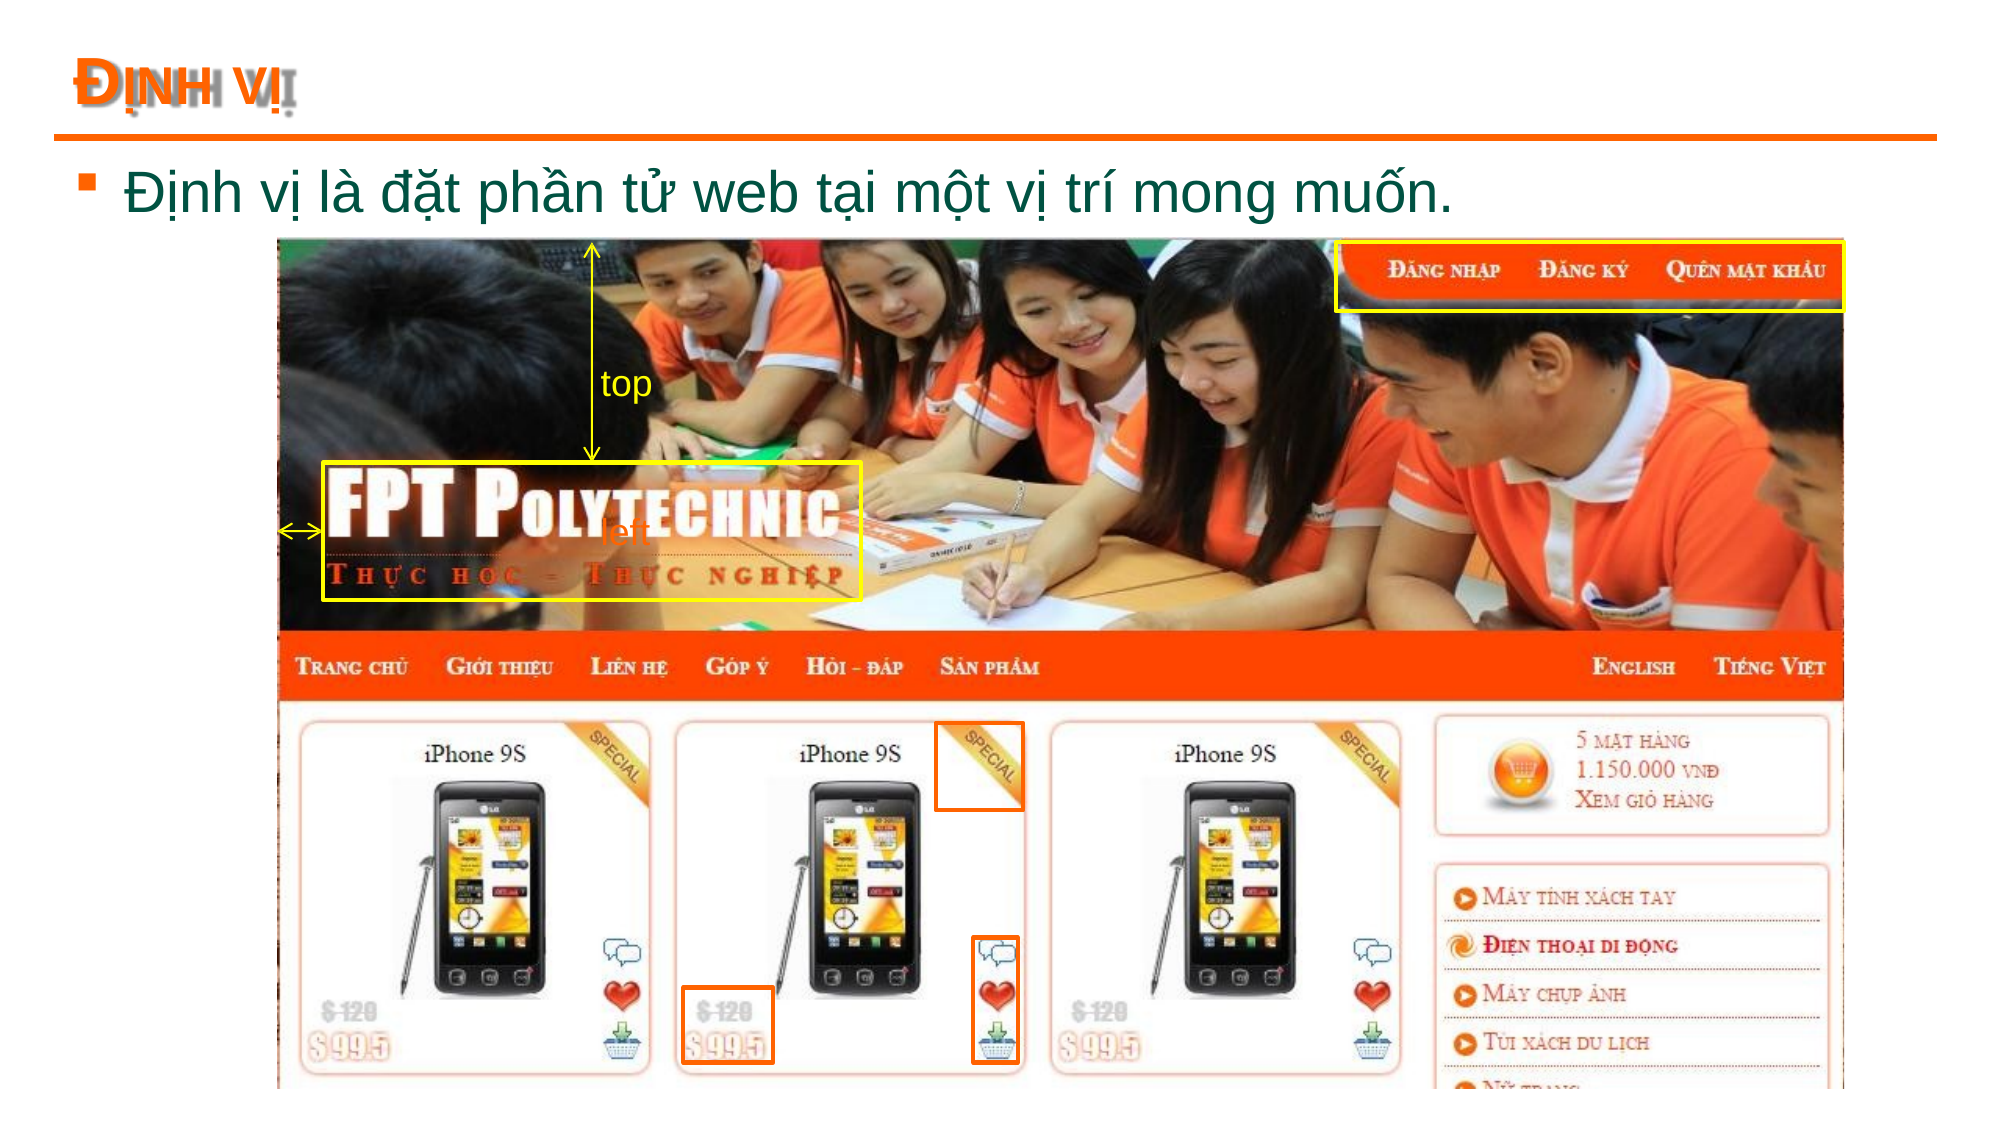

# ĐỊNH VỊ
Định vị là đặt phần tử web tại một vị trí mong muốn.

top

left